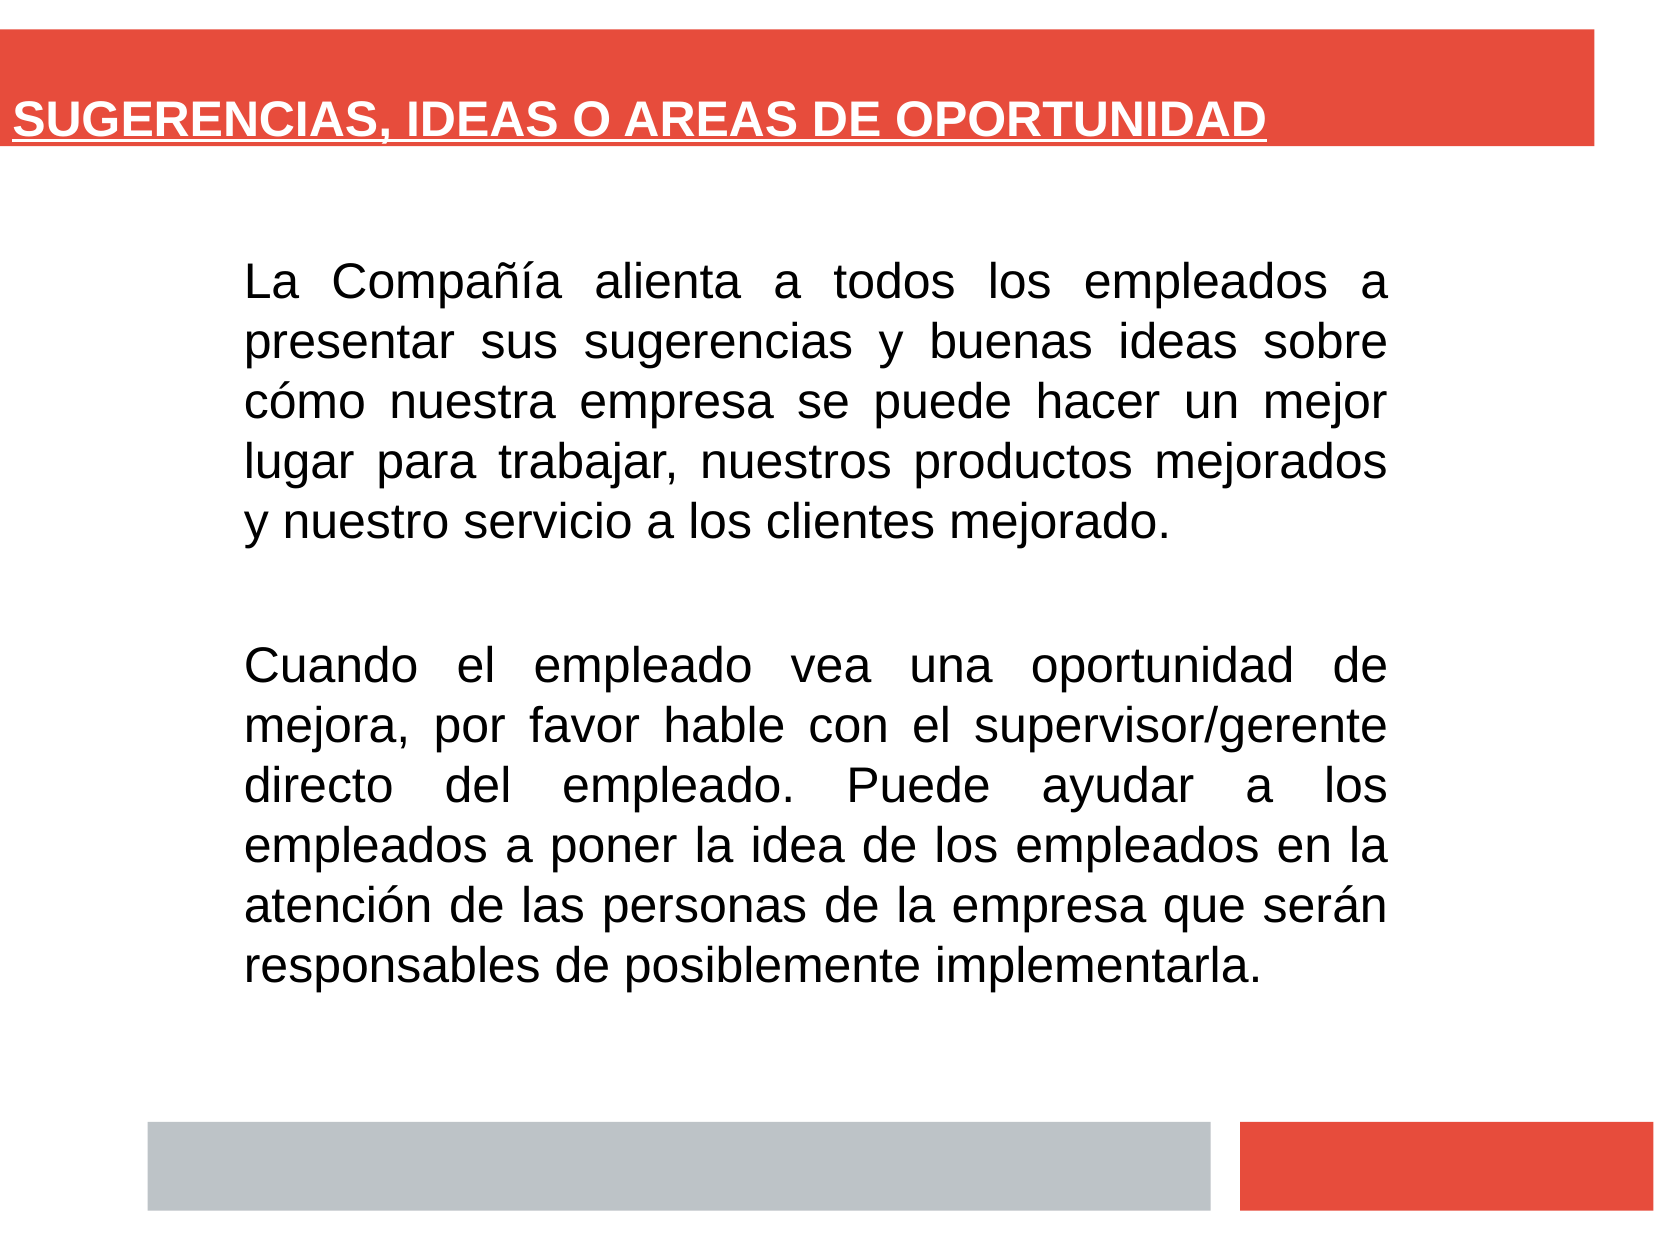

SUGERENCIAS, IDEAS O AREAS DE OPORTUNIDAD
La Compañía alienta a todos los empleados a presentar sus sugerencias y buenas ideas sobre cómo nuestra empresa se puede hacer un mejor lugar para trabajar, nuestros productos mejorados y nuestro servicio a los clientes mejorado.

Cuando el empleado vea una oportunidad de mejora, por favor hable con el supervisor/gerente directo del empleado. Puede ayudar a los empleados a poner la idea de los empleados en la atención de las personas de la empresa que serán responsables de posiblemente implementarla.